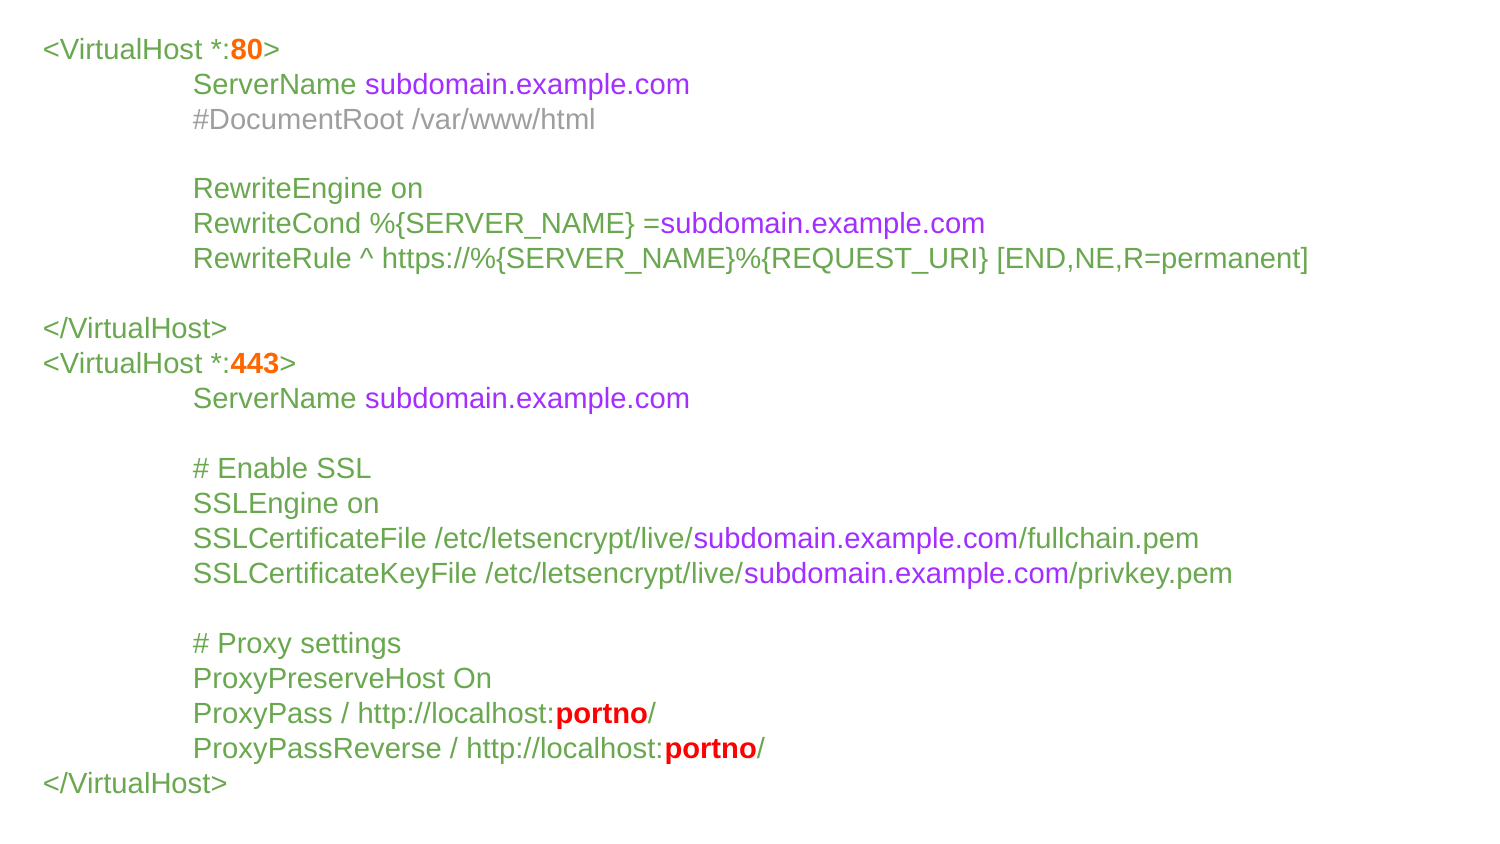

<VirtualHost *:80>
        	ServerName subdomain.example.com
	#DocumentRoot /var/www/html

        	RewriteEngine on
        	RewriteCond %{SERVER_NAME} =subdomain.example.com
        	RewriteRule ^ https://%{SERVER_NAME}%{REQUEST_URI} [END,NE,R=permanent]

</VirtualHost>
<VirtualHost *:443>
    	ServerName subdomain.example.com

   	# Enable SSL
    	SSLEngine on
    	SSLCertificateFile /etc/letsencrypt/live/subdomain.example.com/fullchain.pem
    	SSLCertificateKeyFile /etc/letsencrypt/live/subdomain.example.com/privkey.pem

    	# Proxy settings
    	ProxyPreserveHost On
    	ProxyPass / http://localhost:portno/
    	ProxyPassReverse / http://localhost:portno/
</VirtualHost>